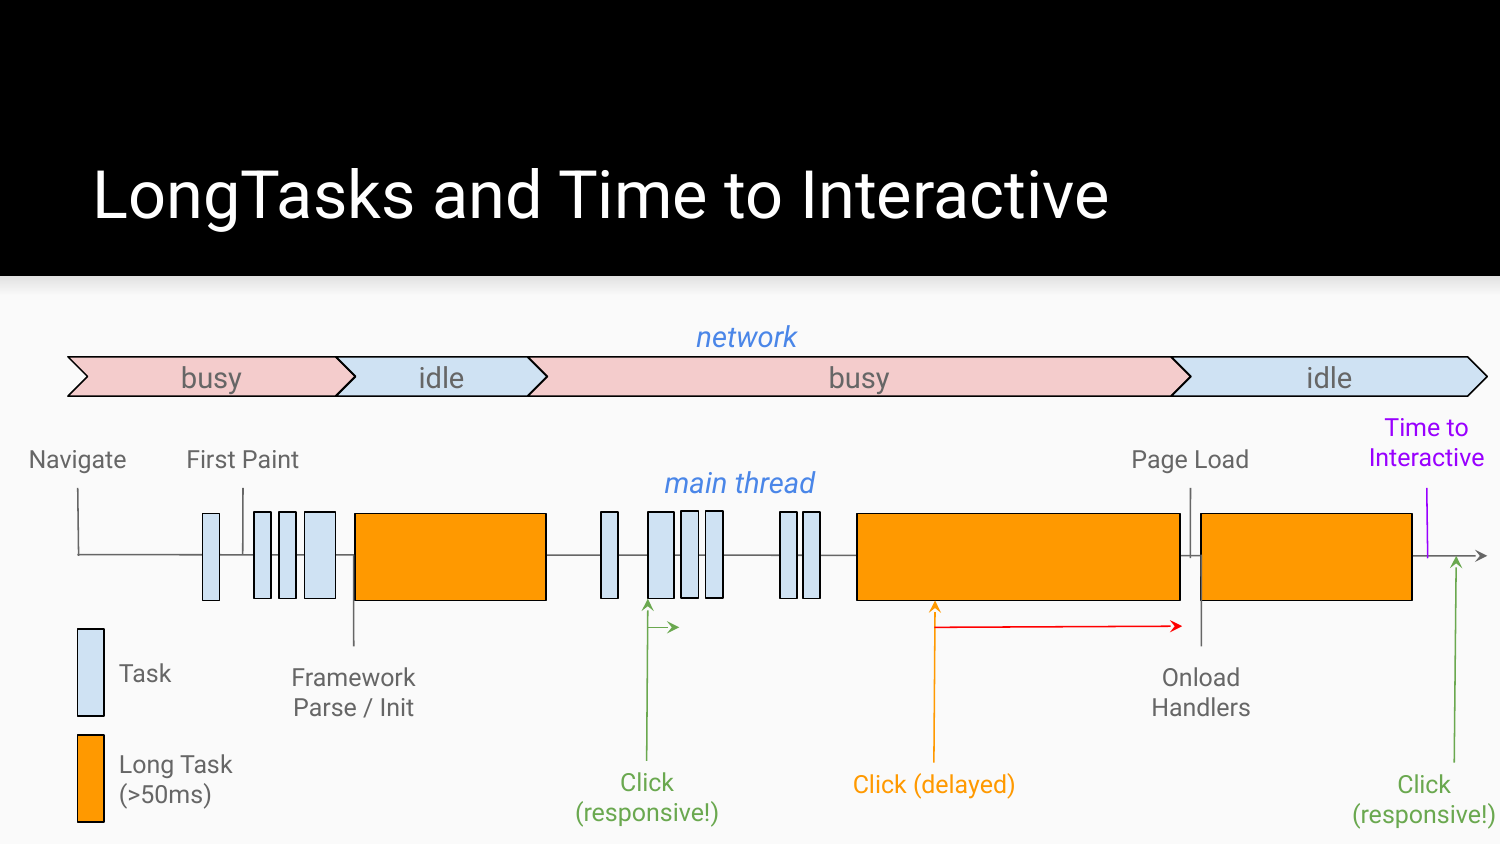

# LongTasks and Time to Interactive
network
busy
idle
busy
idle
Time to
Interactive
Navigate
First Paint
Page Load
main thread

Task
Framework Parse / Init
Onload
Handlers

Long Task (>50ms)
Click (responsive!)
Click (delayed)
Click (responsive!)